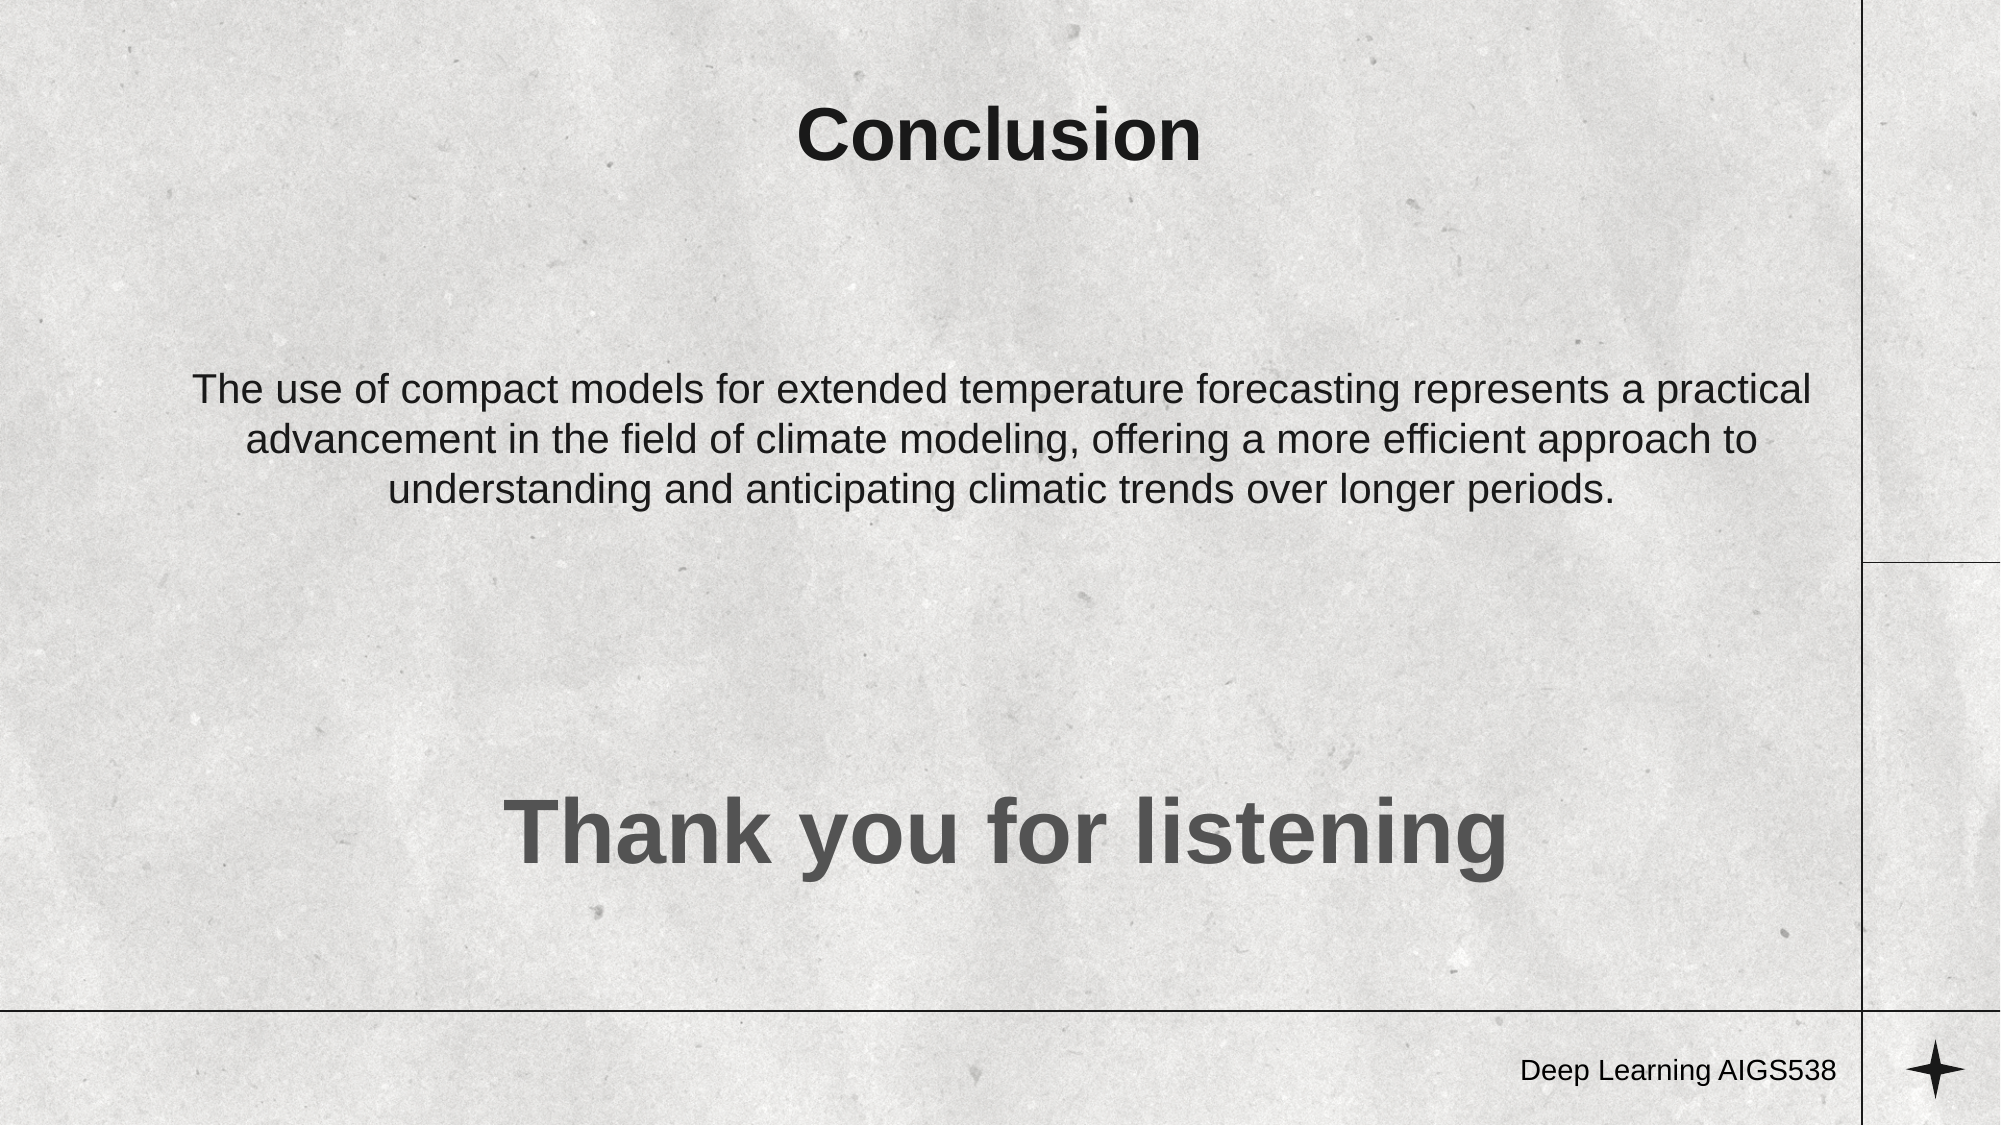

# Conclusion
The use of compact models for extended temperature forecasting represents a practical advancement in the field of climate modeling, offering a more efficient approach to understanding and anticipating climatic trends over longer periods.
Thank you for listening
Deep Learning AIGS538